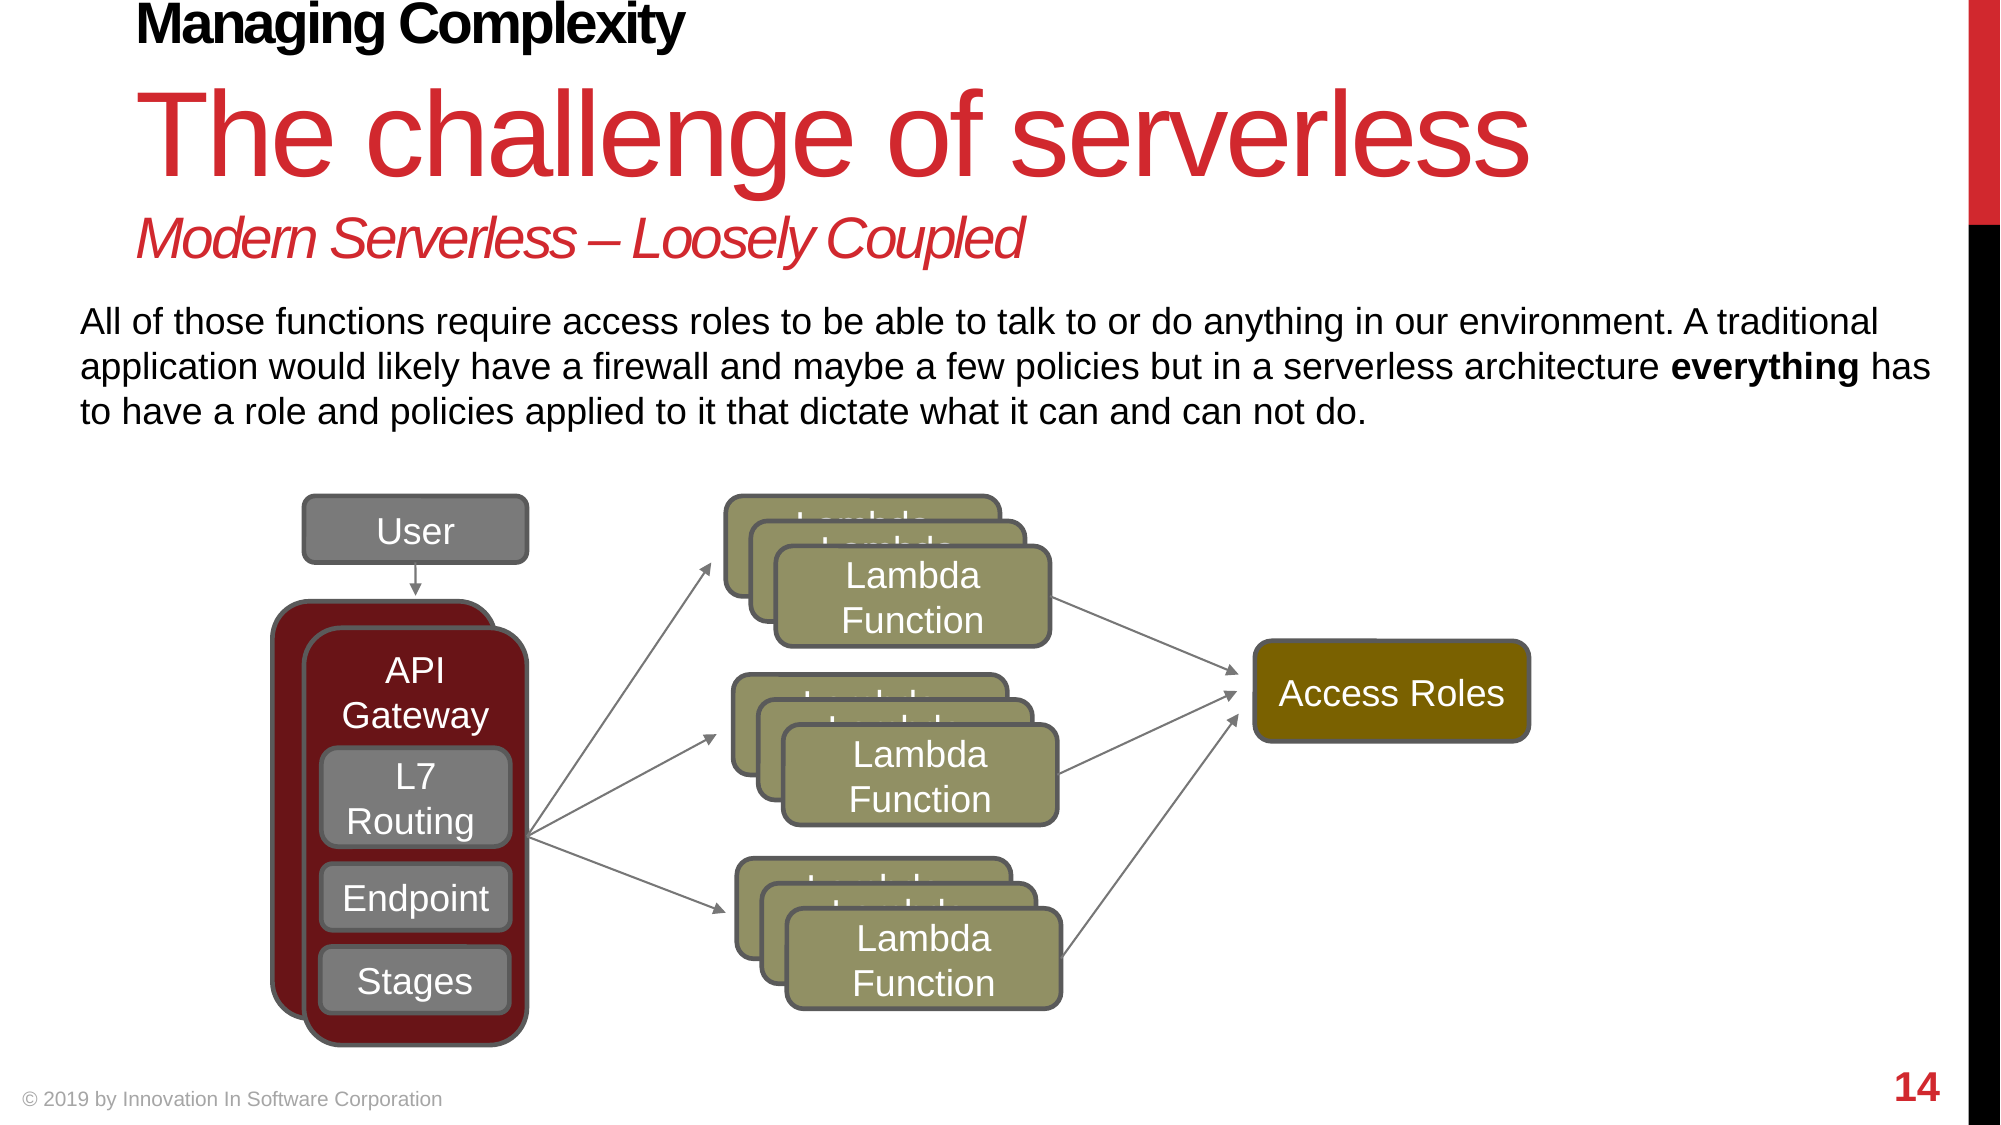

Managing Complexity
The challenge of serverless
Modern Serverless – Loosely Coupled
All of those functions require access roles to be able to talk to or do anything in our environment. A traditional application would likely have a firewall and maybe a few policies but in a serverless architecture everything has to have a role and policies applied to it that dictate what it can and can not do.
User
Lambda Function
Lambda Function
Lambda Function
API Gateway
API Gateway
Access Roles
Lambda Function
Lambda Function
Lambda Function
L7 Routing
Lambda Function
Endpoint
Lambda Function
Lambda Function
Stages
14
© 2019 by Innovation In Software Corporation